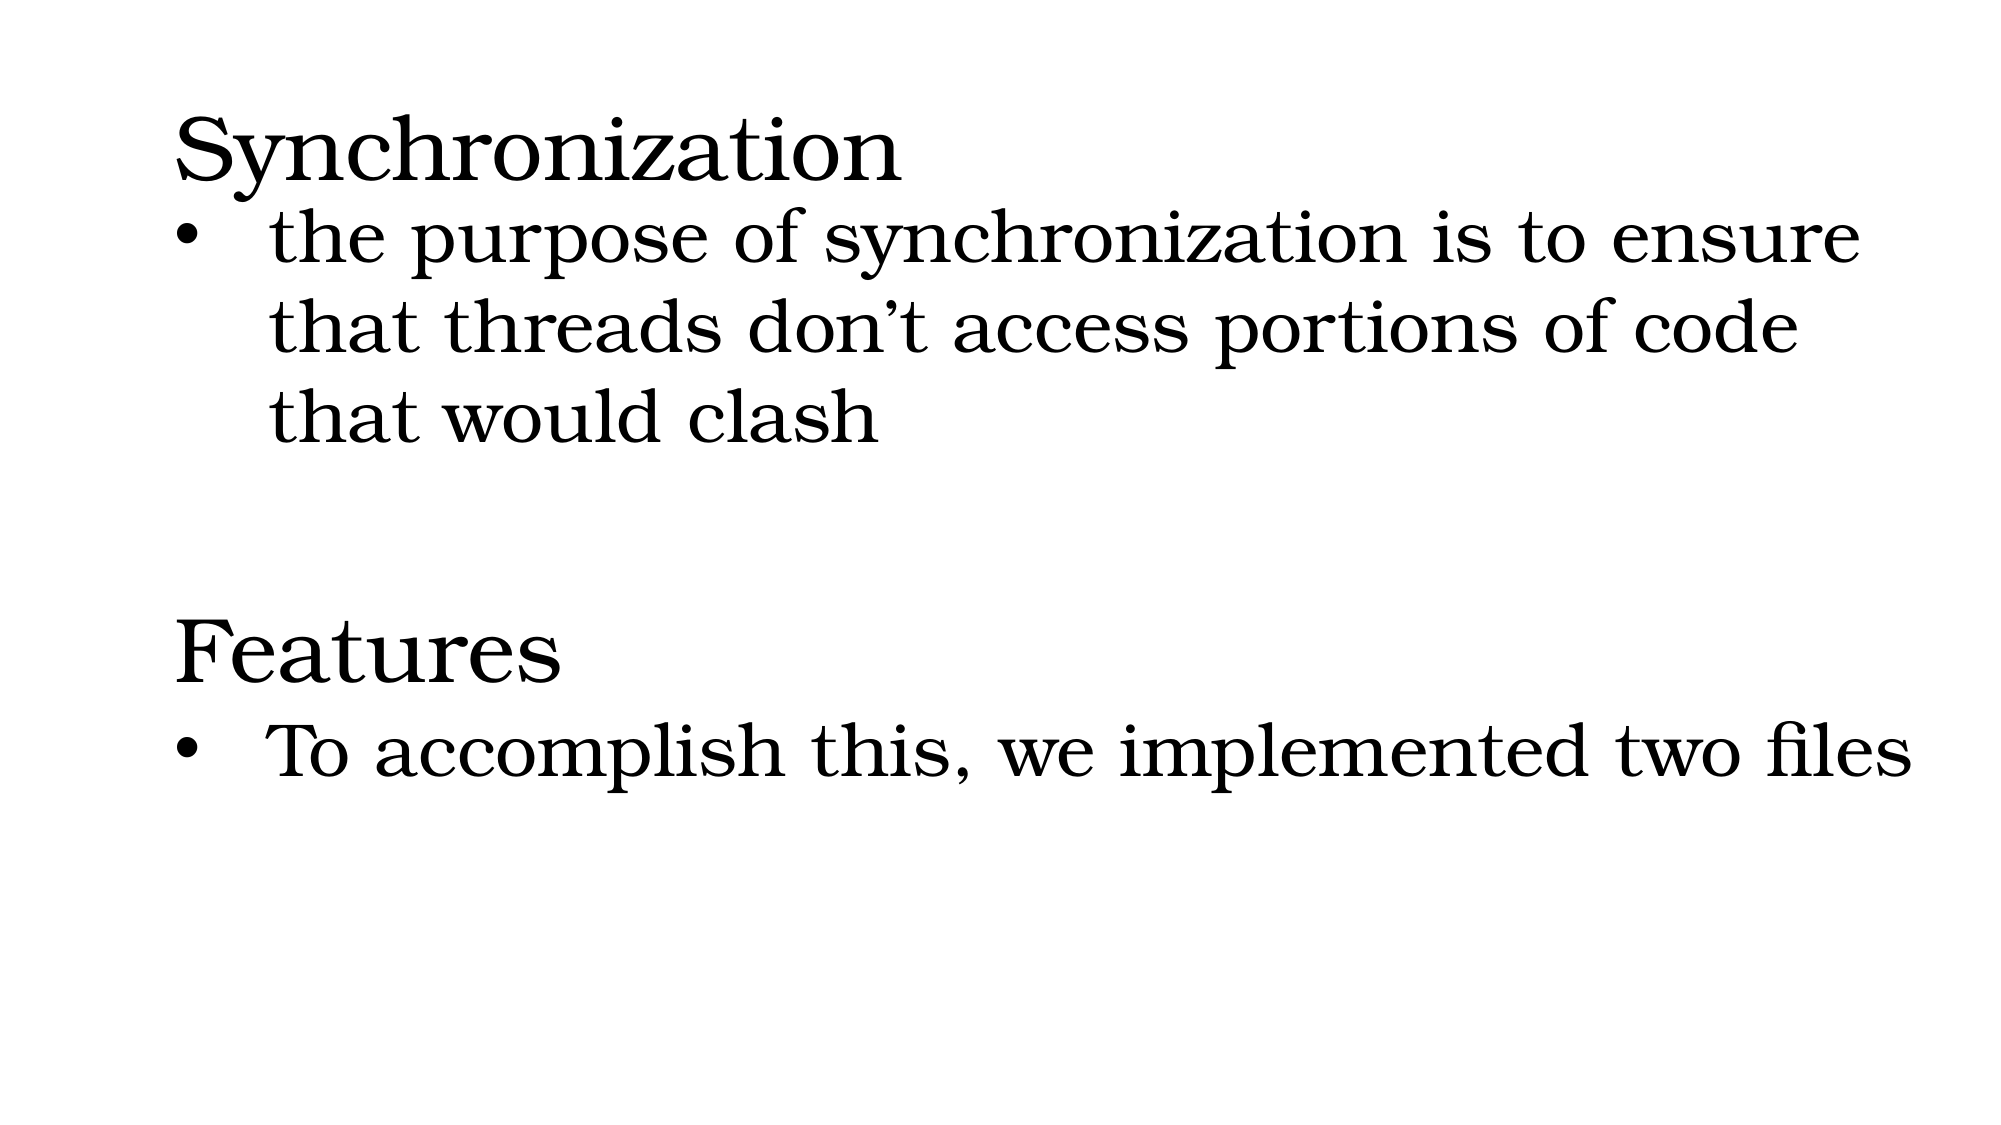

Synchronization
the purpose of synchronization is to ensure that threads don’t access portions of code that would clash
Features
To accomplish this, we implemented two files
//Mutex.c
//Semaphore.c